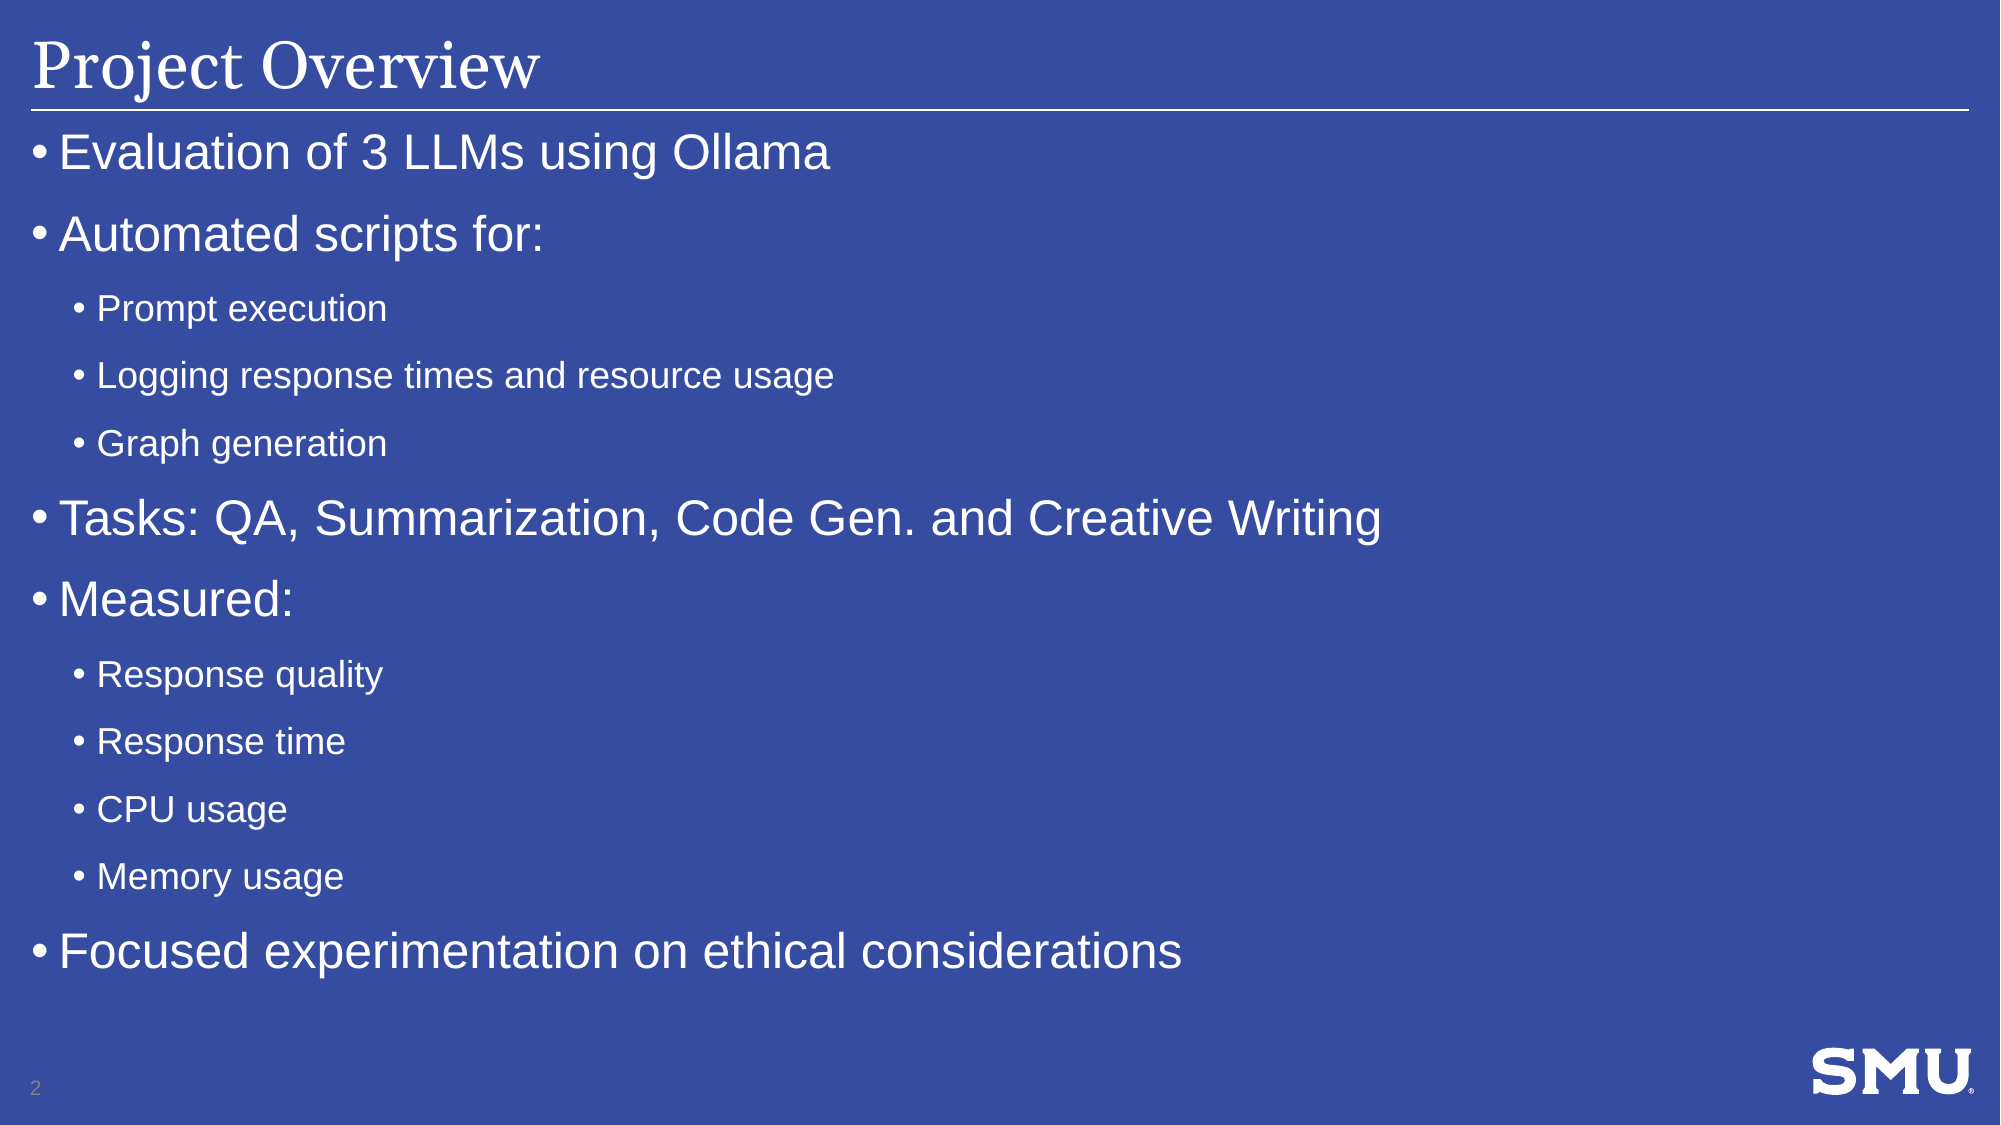

# Project Overview
Evaluation of 3 LLMs using Ollama
Automated scripts for:
Prompt execution
Logging response times and resource usage
Graph generation
Tasks: QA, Summarization, Code Gen. and Creative Writing
Measured:
Response quality
Response time
CPU usage
Memory usage
Focused experimentation on ethical considerations

2